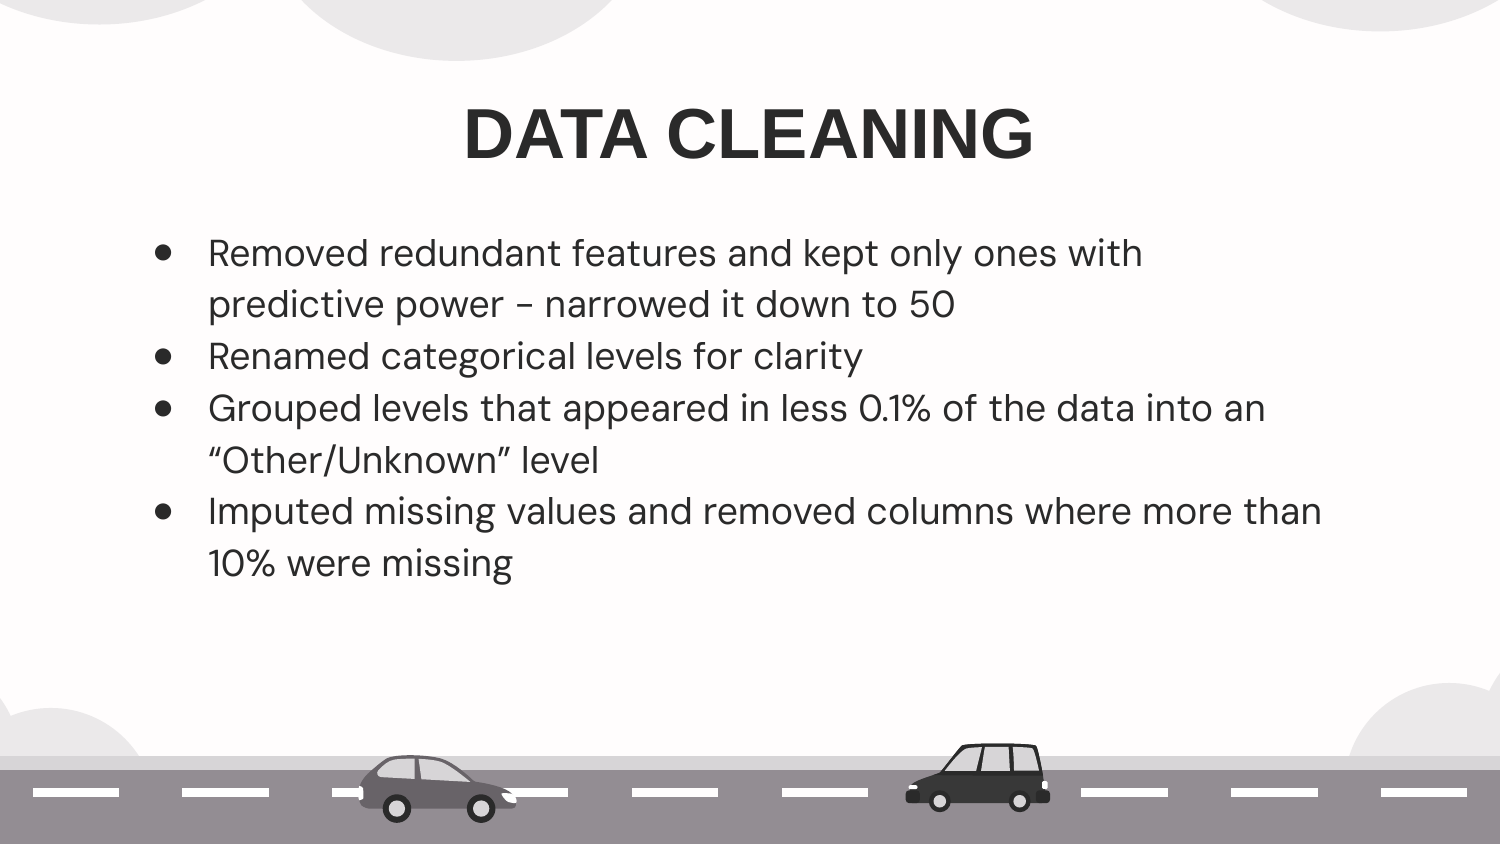

# DATA CLEANING
Removed redundant features and kept only ones with predictive power - narrowed it down to 50
Renamed categorical levels for clarity
Grouped levels that appeared in less 0.1% of the data into an “Other/Unknown” level
Imputed missing values and removed columns where more than 10% were missing